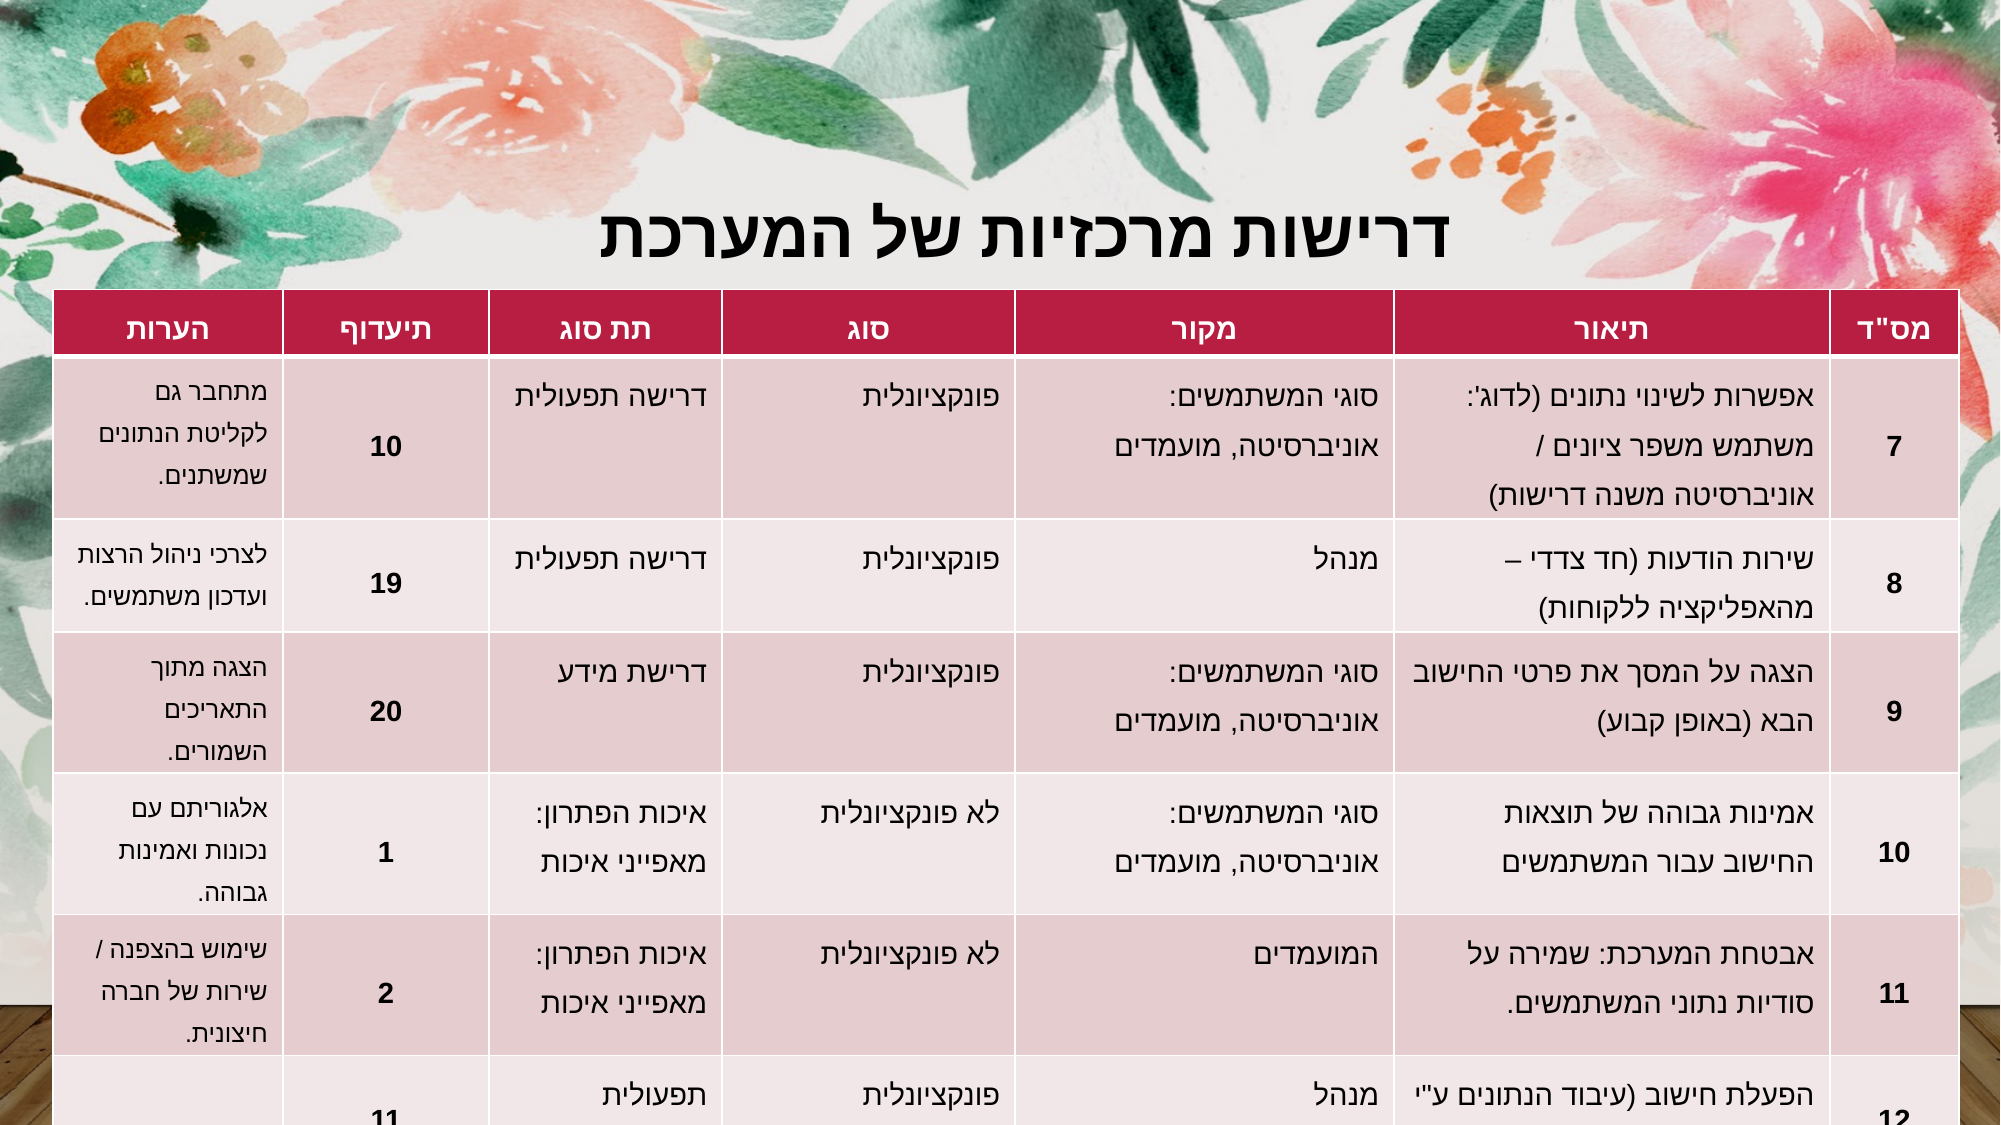

# דרישות מרכזיות של המערכת
| הערות | תיעדוף | תת סוג | סוג | מקור | תיאור | מס"ד |
| --- | --- | --- | --- | --- | --- | --- |
| מתחבר גם לקליטת הנתונים שמשתנים. | 10 | דרישה תפעולית | פונקציונלית | סוגי המשתמשים: אוניברסיטה, מועמדים | אפשרות לשינוי נתונים (לדוג': משתמש משפר ציונים / אוניברסיטה משנה דרישות) | 7 |
| לצרכי ניהול הרצות ועדכון משתמשים. | 19 | דרישה תפעולית | פונקציונלית | מנהל | שירות הודעות (חד צדדי – מהאפליקציה ללקוחות) | 8 |
| הצגה מתוך התאריכים השמורים. | 20 | דרישת מידע | פונקציונלית | סוגי המשתמשים: אוניברסיטה, מועמדים | הצגה על המסך את פרטי החישוב הבא (באופן קבוע) | 9 |
| אלגוריתם עם נכונות ואמינות גבוהה. | 1 | איכות הפתרון: מאפייני איכות | לא פונקציונלית | סוגי המשתמשים: אוניברסיטה, מועמדים | אמינות גבוהה של תוצאות החישוב עבור המשתמשים | 10 |
| שימוש בהצפנה / שירות של חברה חיצונית. | 2 | איכות הפתרון: מאפייני איכות | לא פונקציונלית | המועמדים | אבטחת המערכת: שמירה על סודיות נתוני המשתמשים. | 11 |
|  | 11 | תפעולית | פונקציונלית | מנהל | הפעלת חישוב (עיבוד הנתונים ע"י האלגוריתם) | 12 |